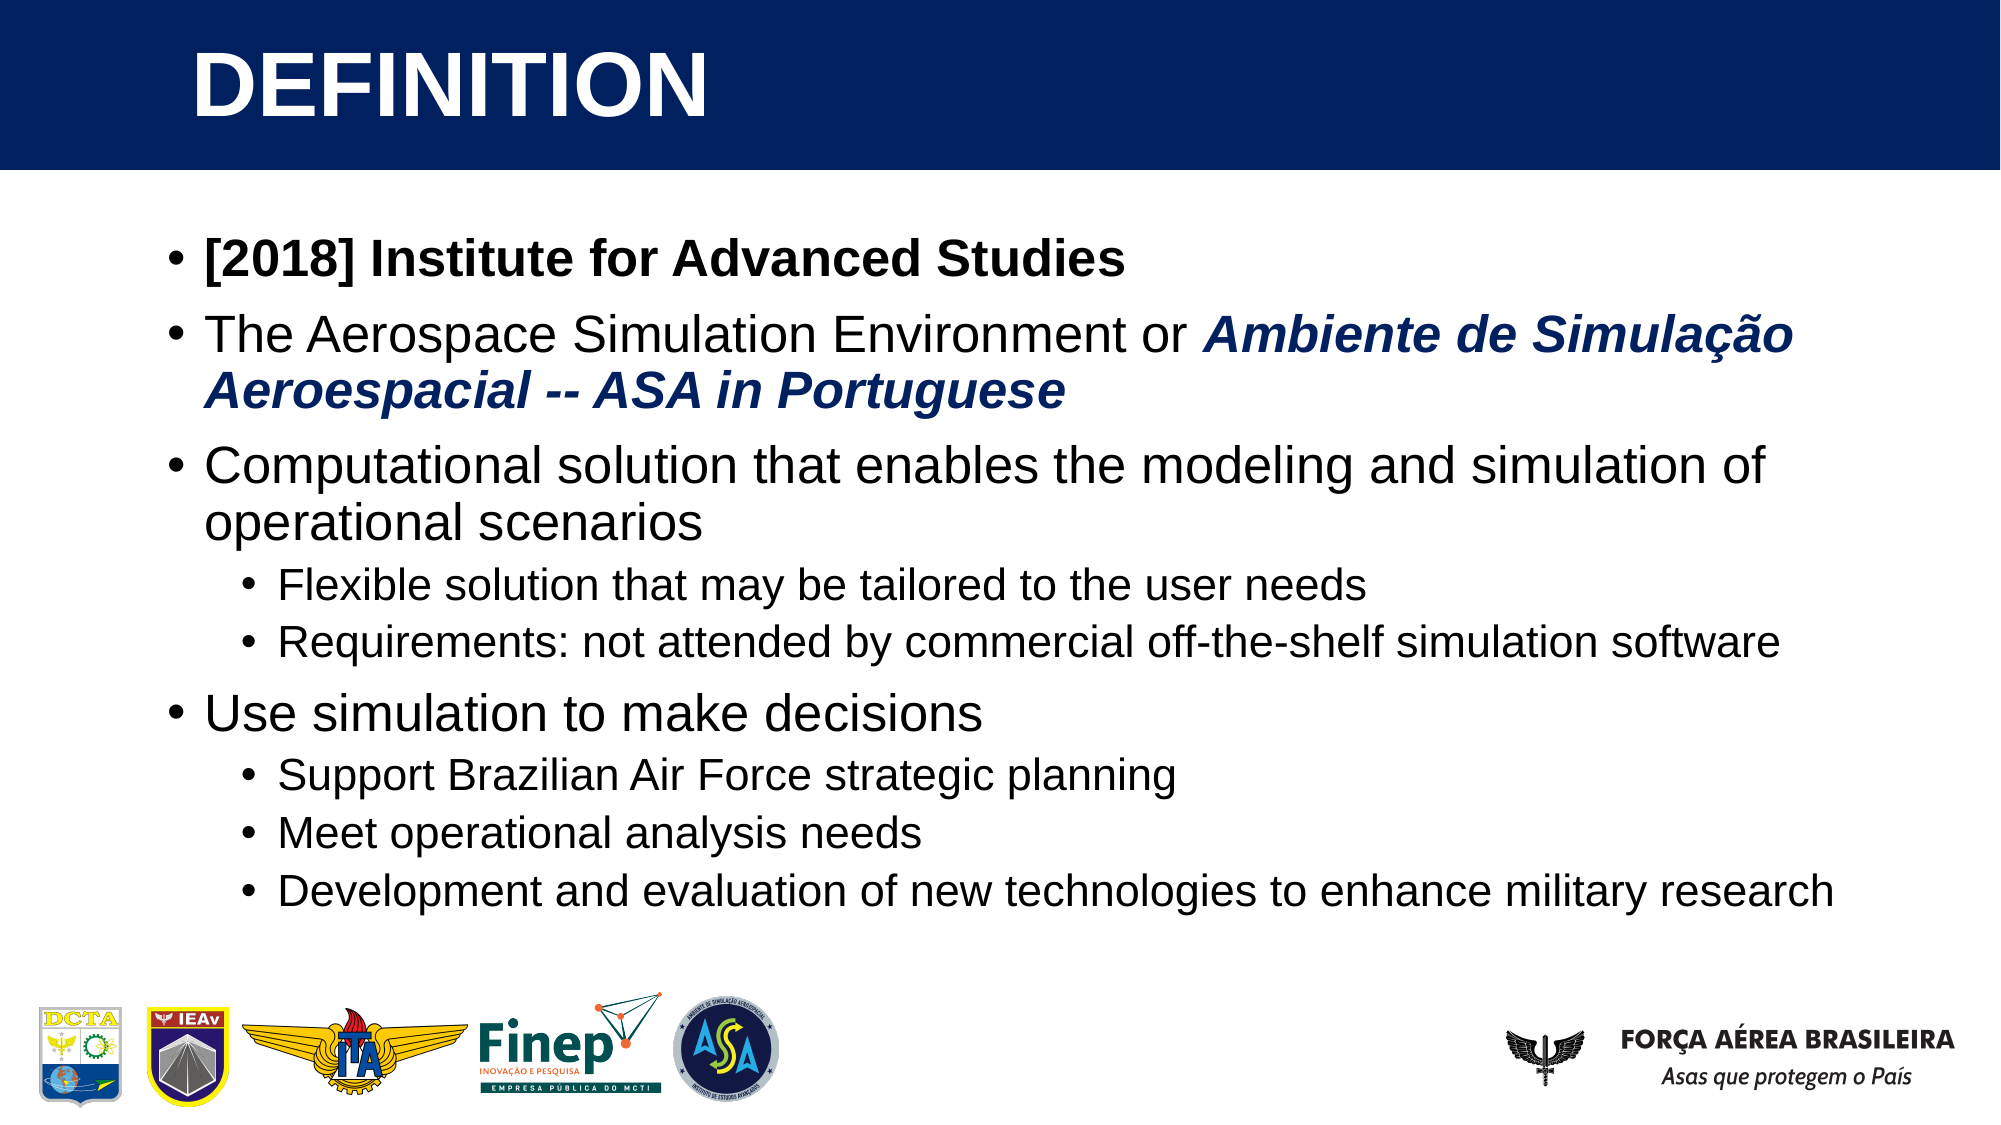

# DEFINITION
[2018] Institute for Advanced Studies
The Aerospace Simulation Environment or Ambiente de Simulação Aeroespacial -- ASA in Portuguese
Computational solution that enables the modeling and simulation of operational scenarios
Flexible solution that may be tailored to the user needs
Requirements: not attended by commercial off-the-shelf simulation software
Use simulation to make decisions
Support Brazilian Air Force strategic planning
Meet operational analysis needs
Development and evaluation of new technologies to enhance military research